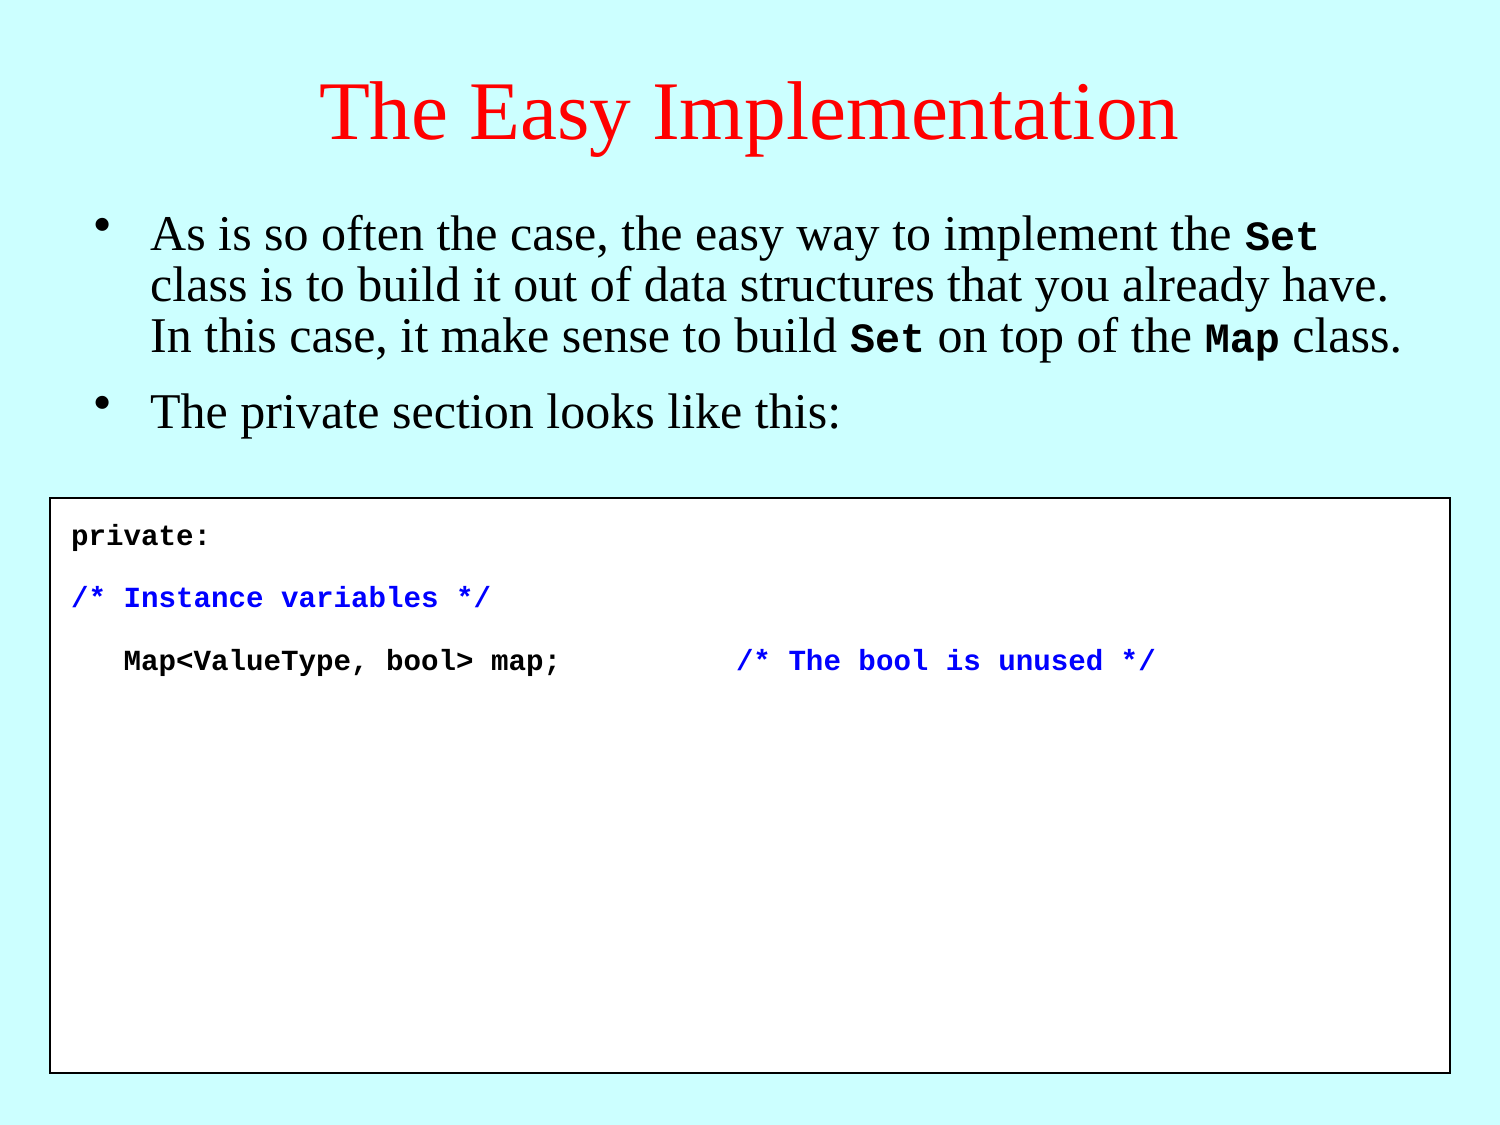

# The Easy Implementation
As is so often the case, the easy way to implement the Set class is to build it out of data structures that you already have.  In this case, it make sense to build Set on top of the Map class.
The private section looks like this:

private:

/* Instance variables */

   Map<ValueType, bool> map;          /* The bool is unused */